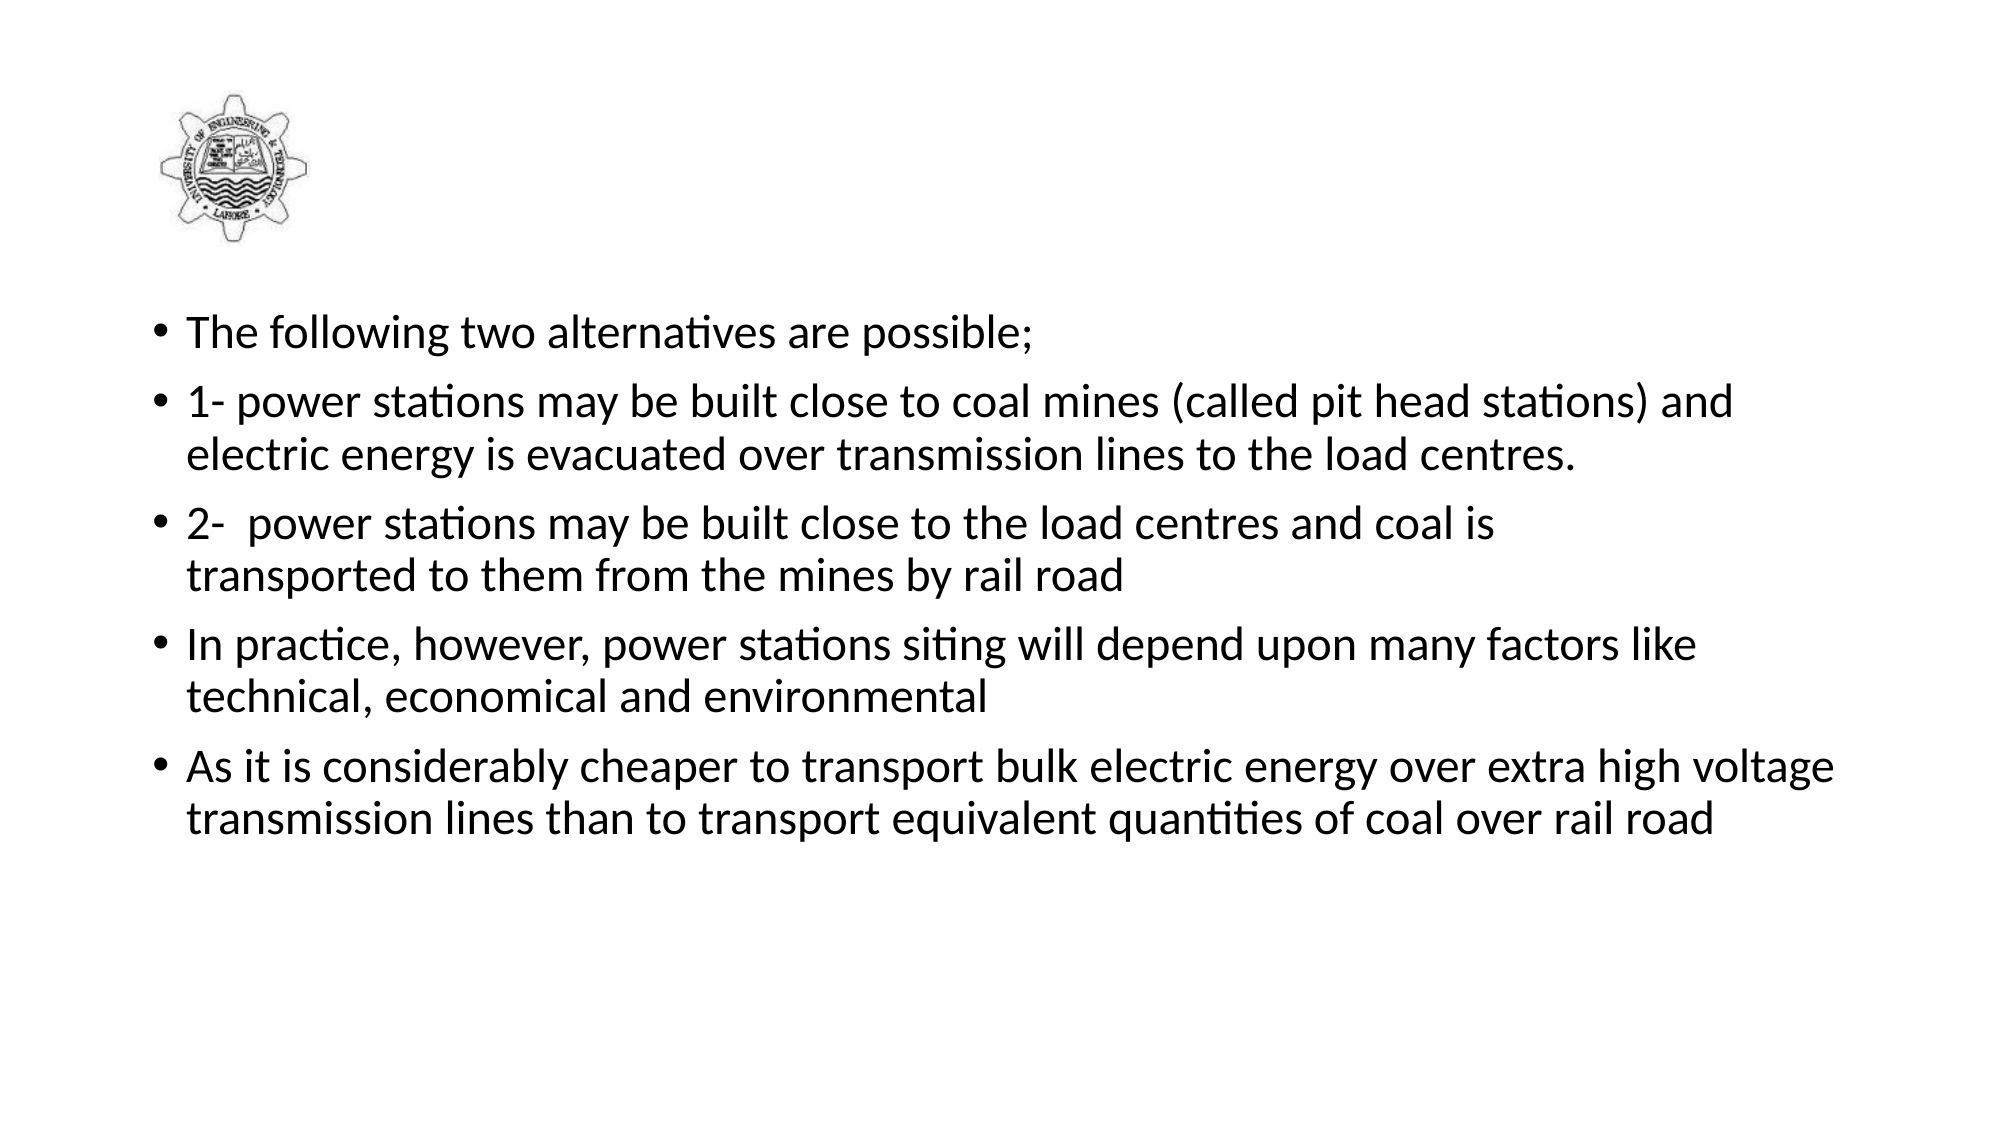

#
The following two alternatives are possible;
1- power stations may be built close to coal mines (called pit head stations) and electric energy is evacuated over transmission lines to the load centres.
2-  power stations may be built close to the load centres and coal is
transported to them from the mines by rail road
In practice, however, power stations siting will depend upon many factors like technical, economical and environmental
As it is considerably cheaper to transport bulk electric energy over extra high voltage transmission lines than to transport equivalent quantities of coal over rail road